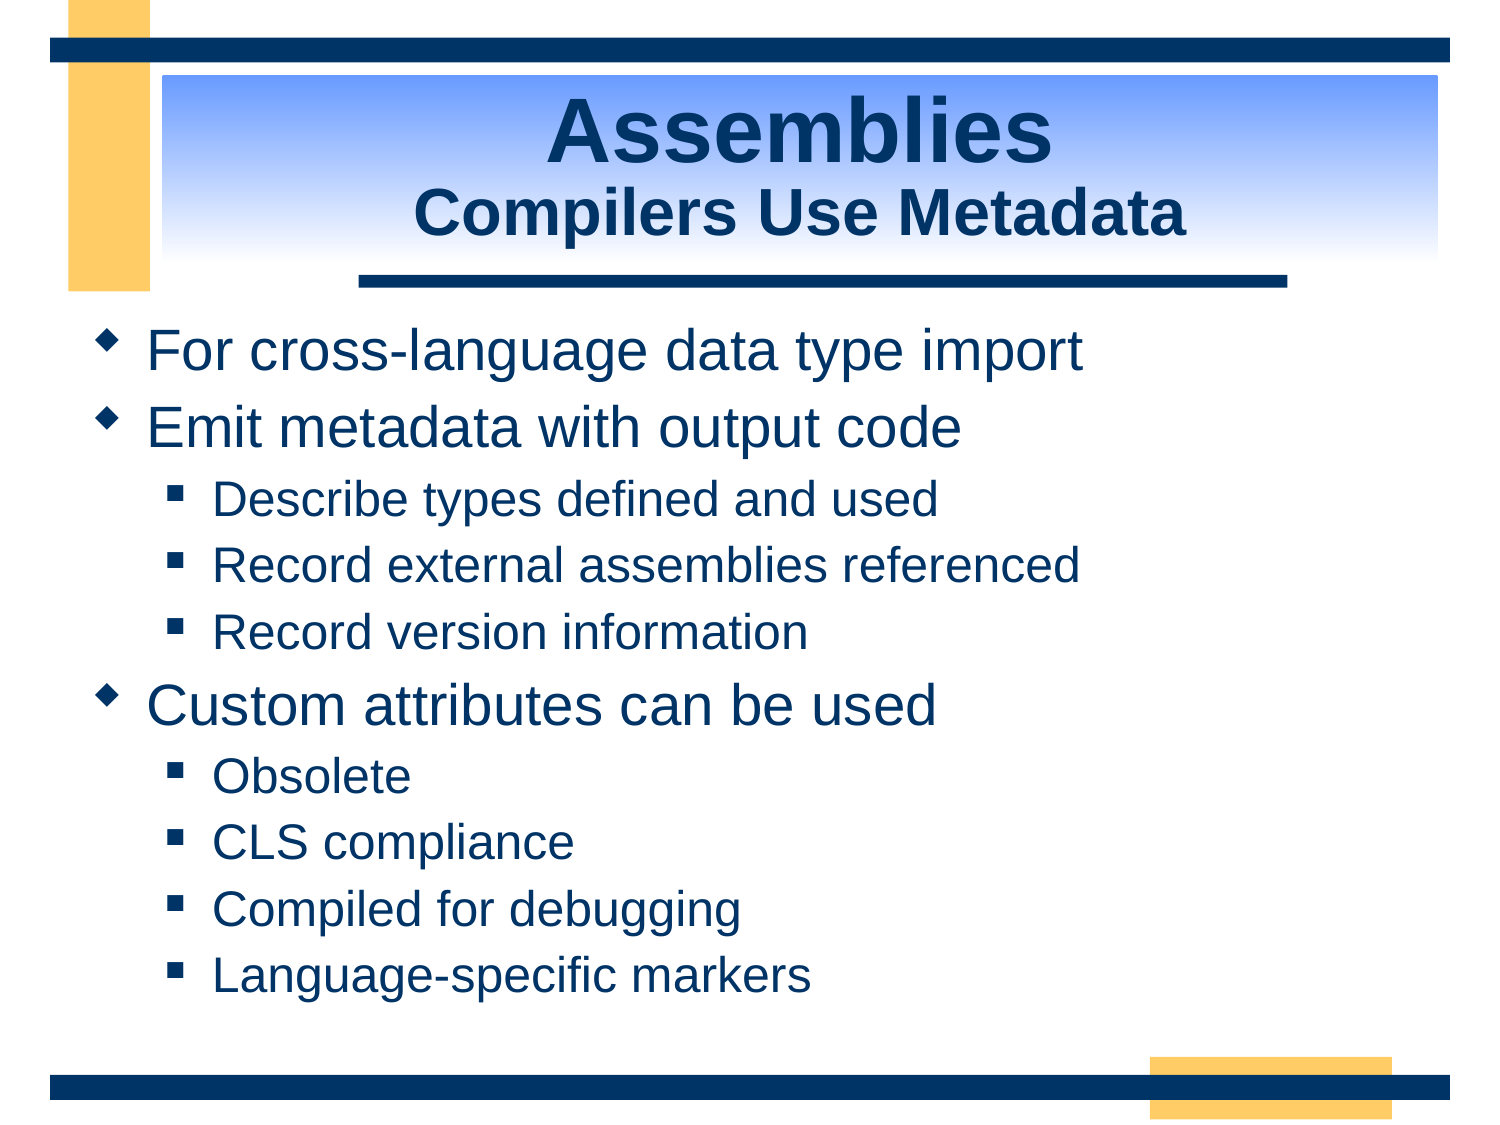

# Assemblies Compilers Use Metadata
For cross-language data type import
Emit metadata with output code
Describe types defined and used
Record external assemblies referenced
Record version information
Custom attributes can be used
Obsolete
CLS compliance
Compiled for debugging
Language-specific markers